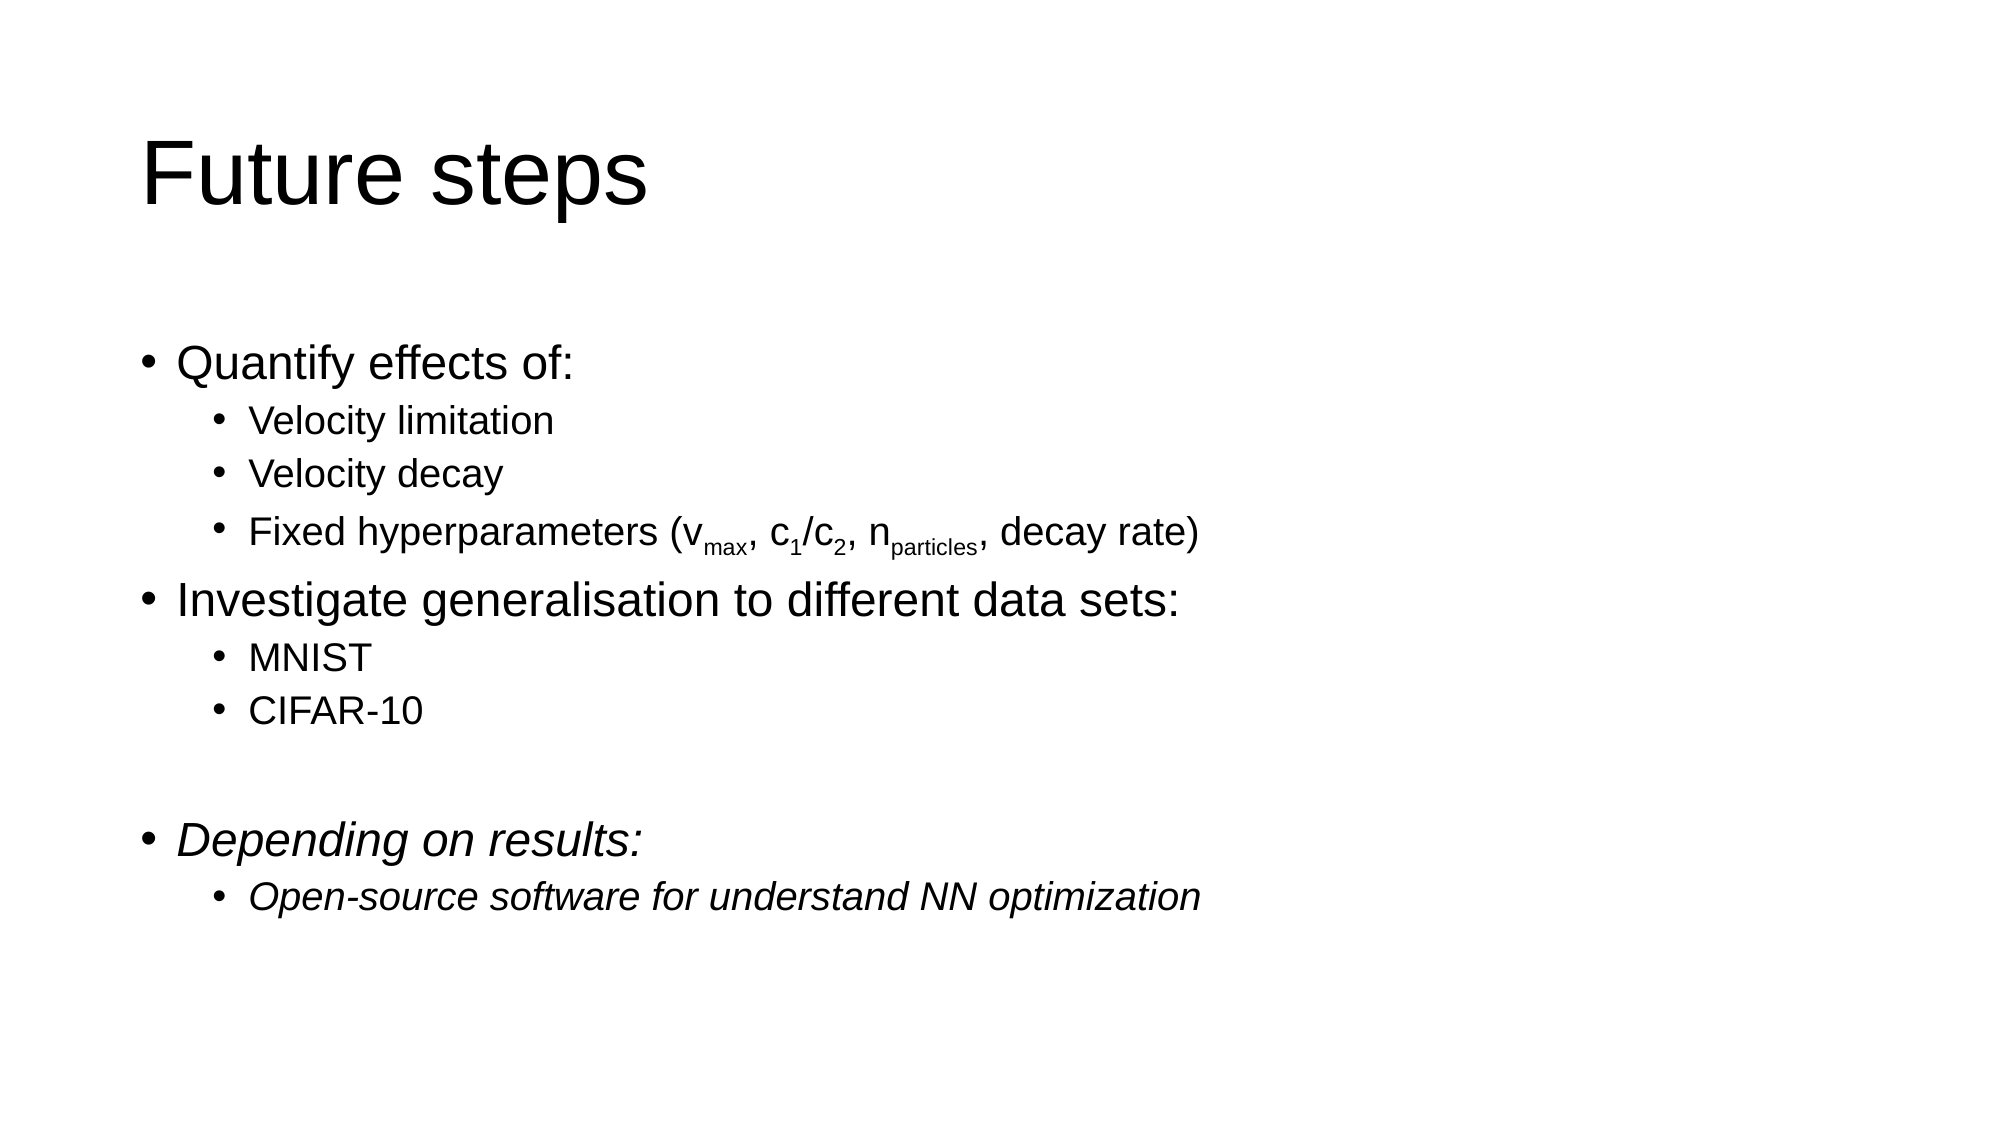

Future steps
Quantify effects of:
Velocity limitation
Velocity decay
Fixed hyperparameters (vmax, c1/c2, nparticles, decay rate)
Investigate generalisation to different data sets:
MNIST
CIFAR-10

Depending on results:
Open-source software for understand NN optimization